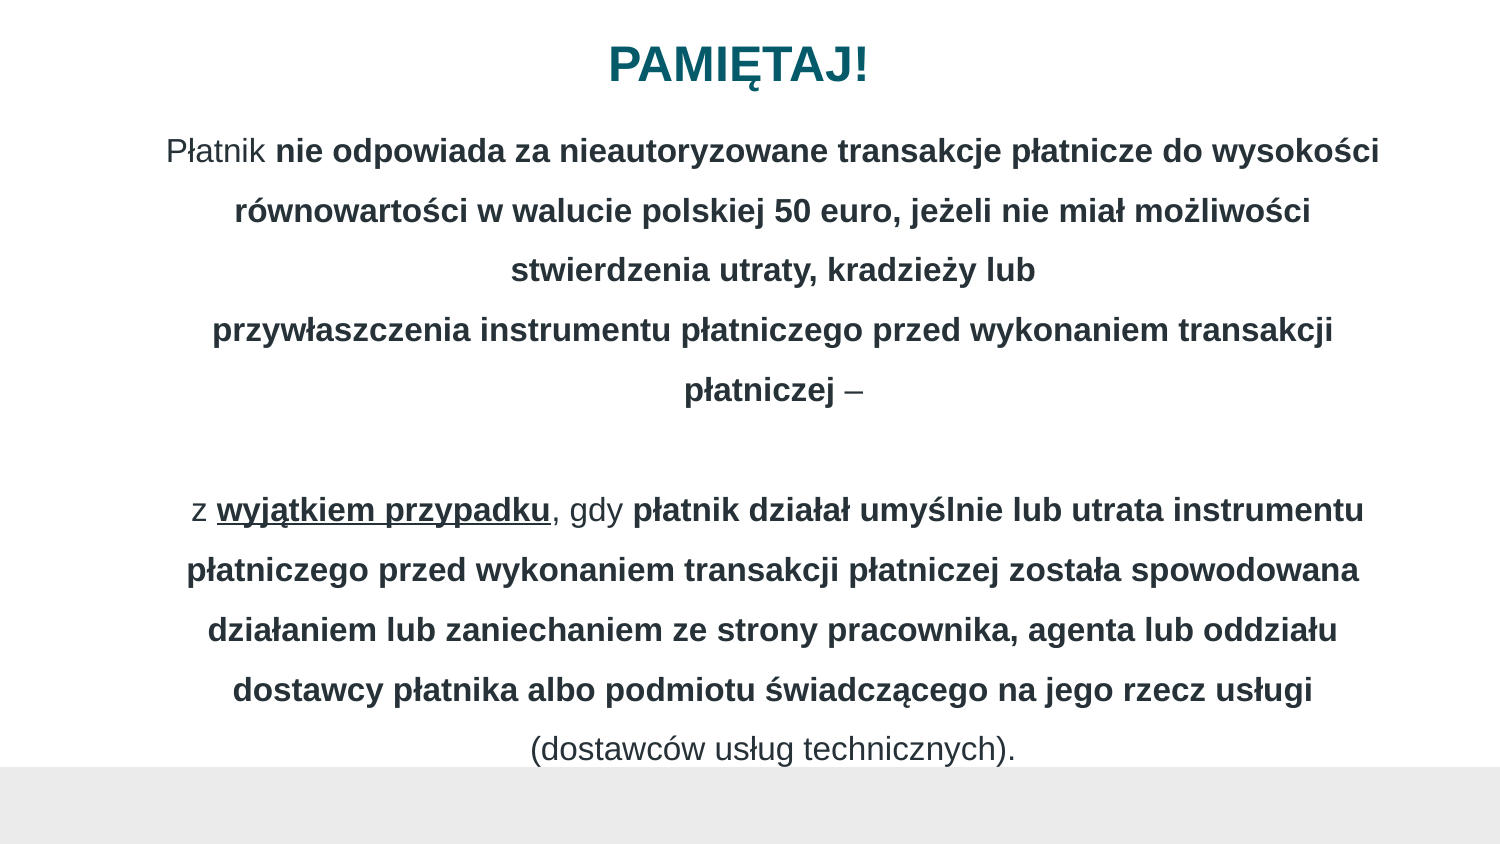

# PAMIĘTAJ!
Płatnik nie odpowiada za nieautoryzowane transakcje płatnicze do wysokości równowartości w walucie polskiej 50 euro, jeżeli nie miał możliwości stwierdzenia utraty, kradzieży lub
przywłaszczenia instrumentu płatniczego przed wykonaniem transakcji płatniczej –

 z wyjątkiem przypadku, gdy płatnik działał umyślnie lub utrata instrumentu
płatniczego przed wykonaniem transakcji płatniczej została spowodowana
działaniem lub zaniechaniem ze strony pracownika, agenta lub oddziału dostawcy płatnika albo podmiotu świadczącego na jego rzecz usługi (dostawców usług technicznych).